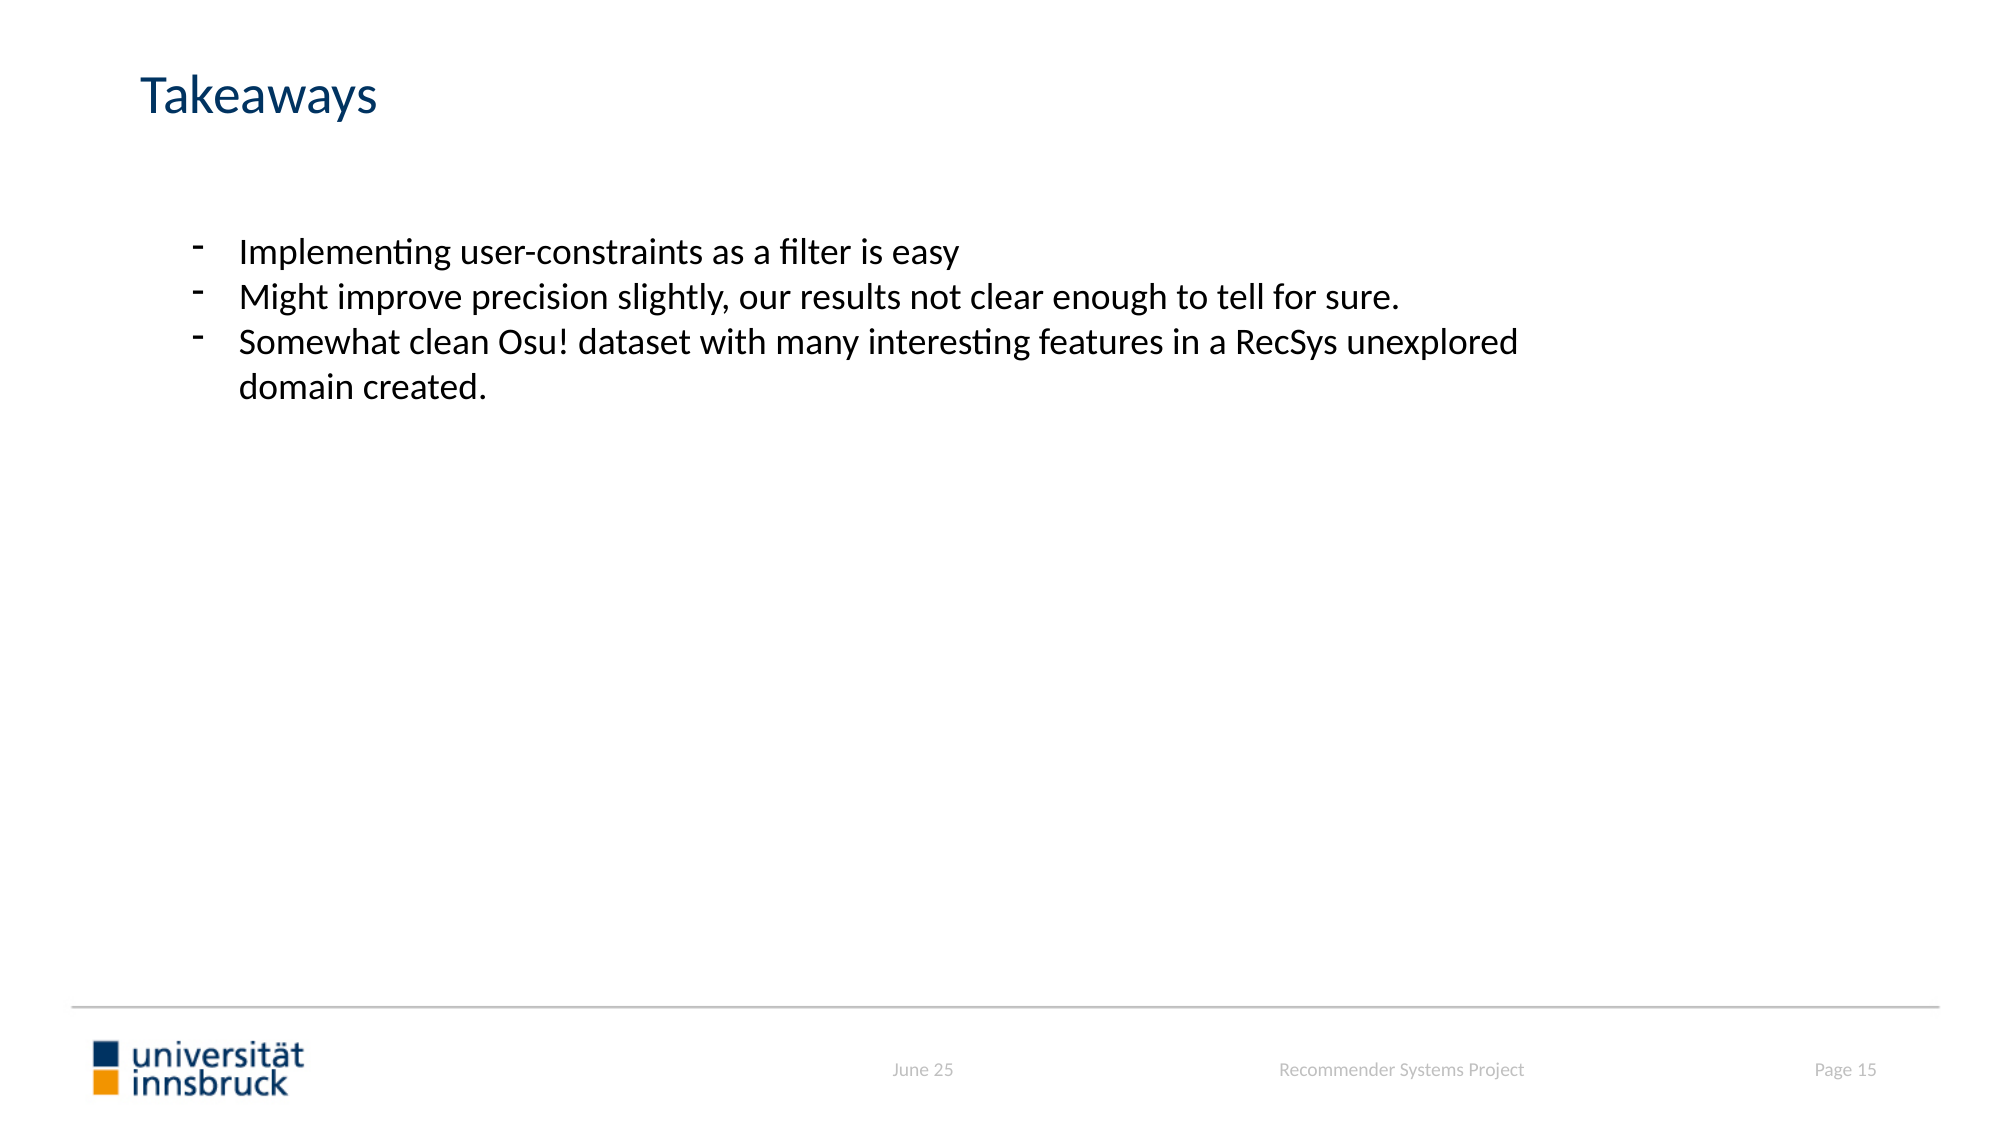

# Takeaways
Implementing user-constraints as a filter is easy
Might improve precision slightly, our results not clear enough to tell for sure.
Somewhat clean Osu! dataset with many interesting features in a RecSys unexplored domain created.
Page 15
June 25
Recommender Systems Project